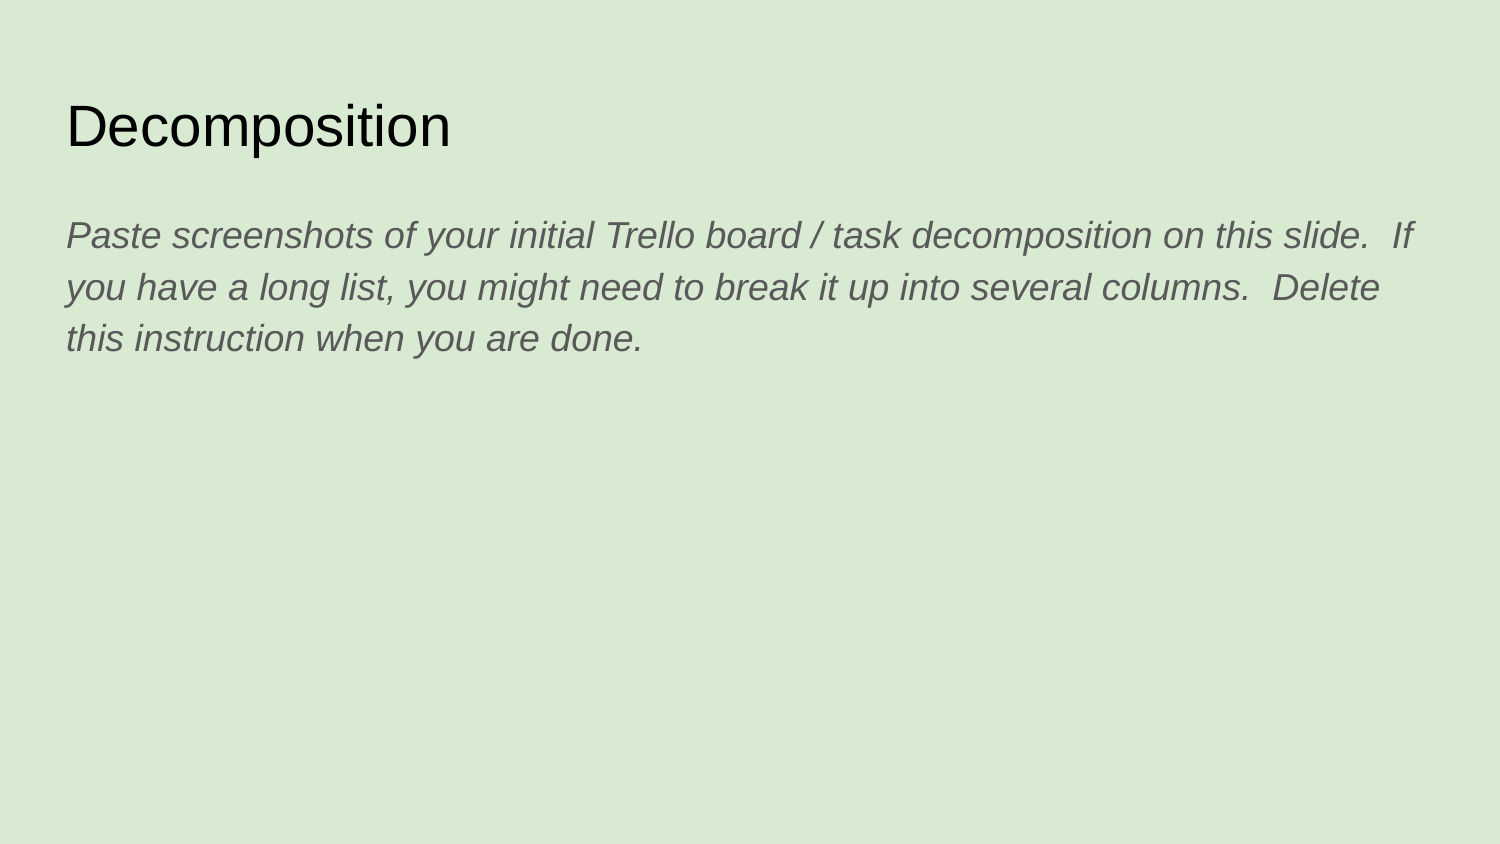

# Decomposition
Paste screenshots of your initial Trello board / task decomposition on this slide.  If you have a long list, you might need to break it up into several columns.  Delete this instruction when you are done.